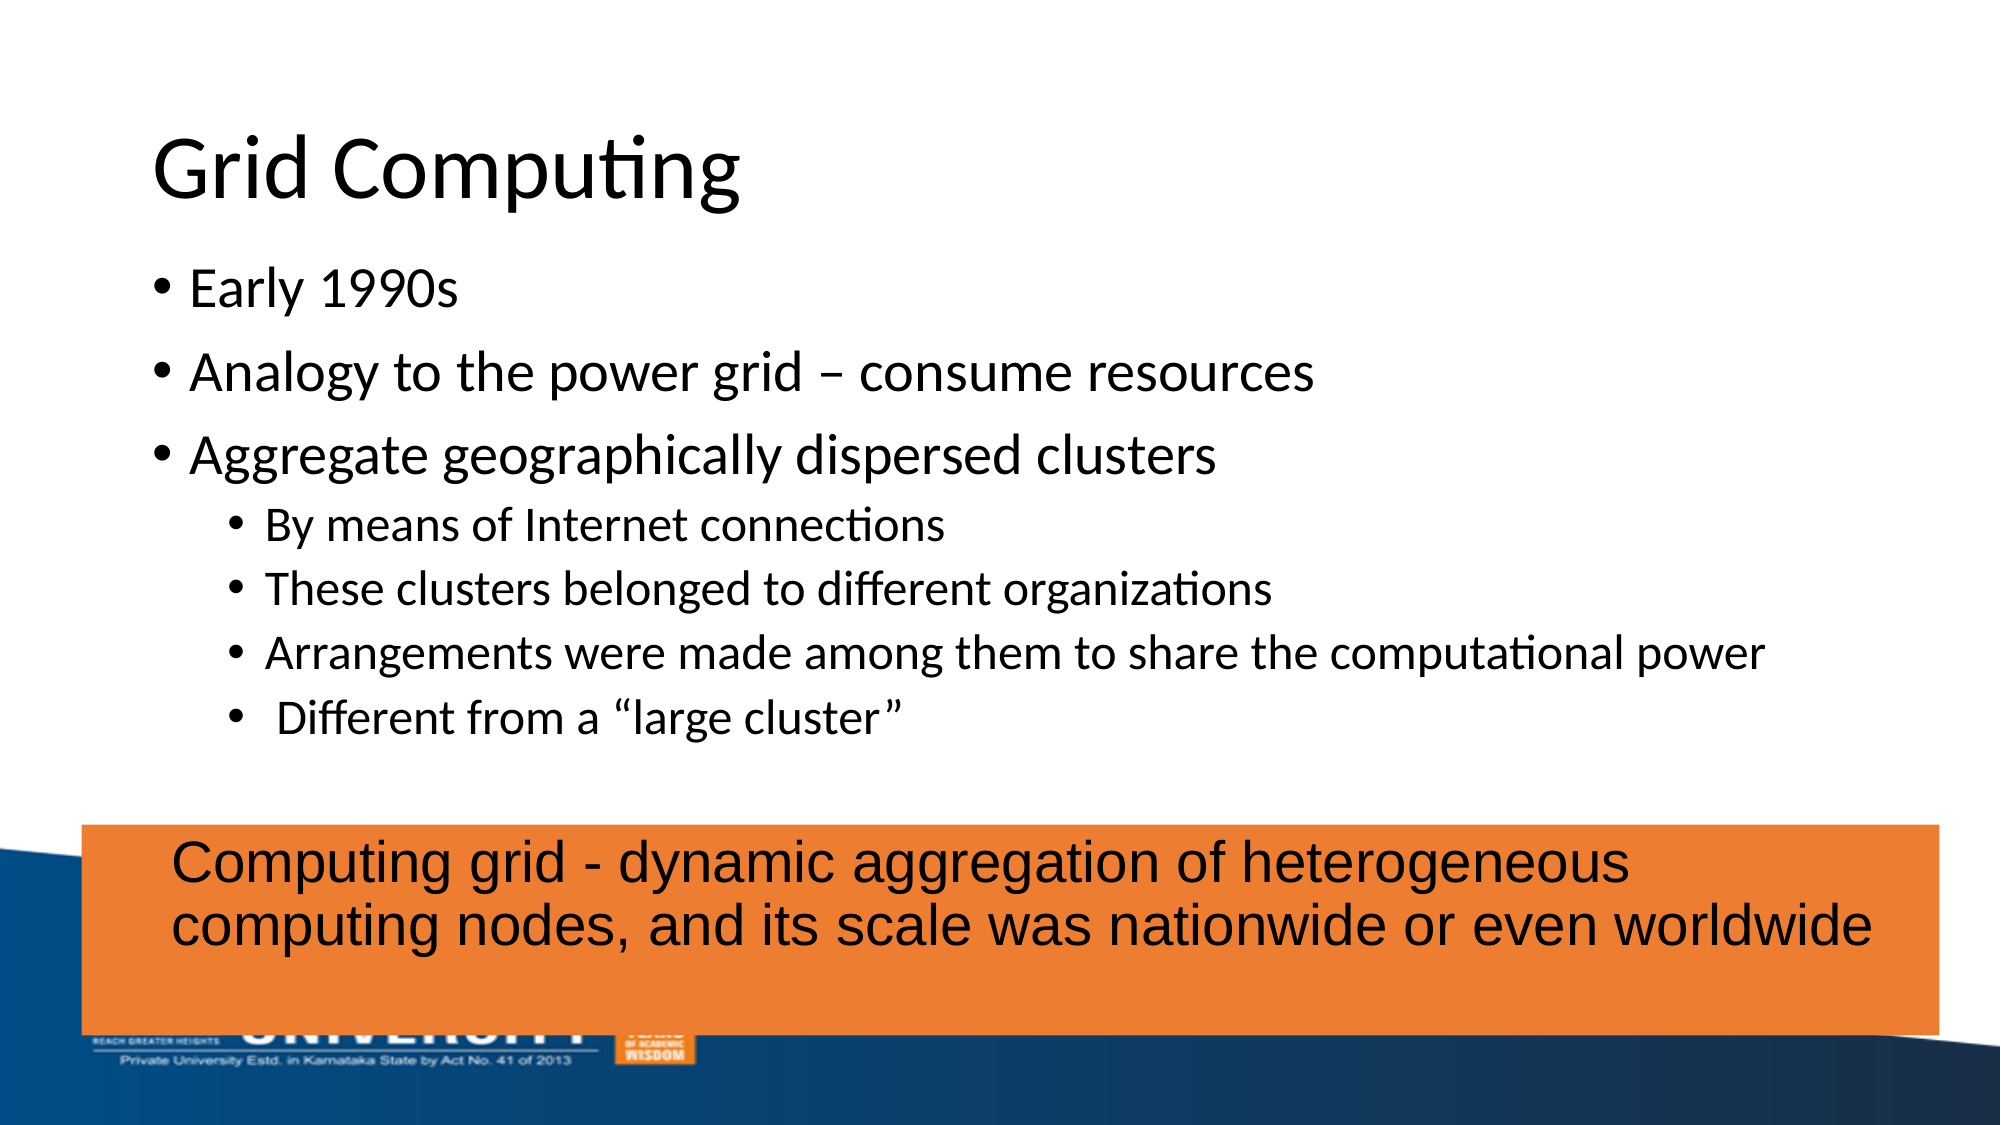

# Grid Computing
Early 1990s
Analogy to the power grid – consume resources
Aggregate geographically dispersed clusters
By means of Internet connections
These clusters belonged to different organizations
Arrangements were made among them to share the computational power
 Different from a “large cluster”
Computing grid - dynamic aggregation of heterogeneous computing nodes, and its scale was nationwide or even worldwide